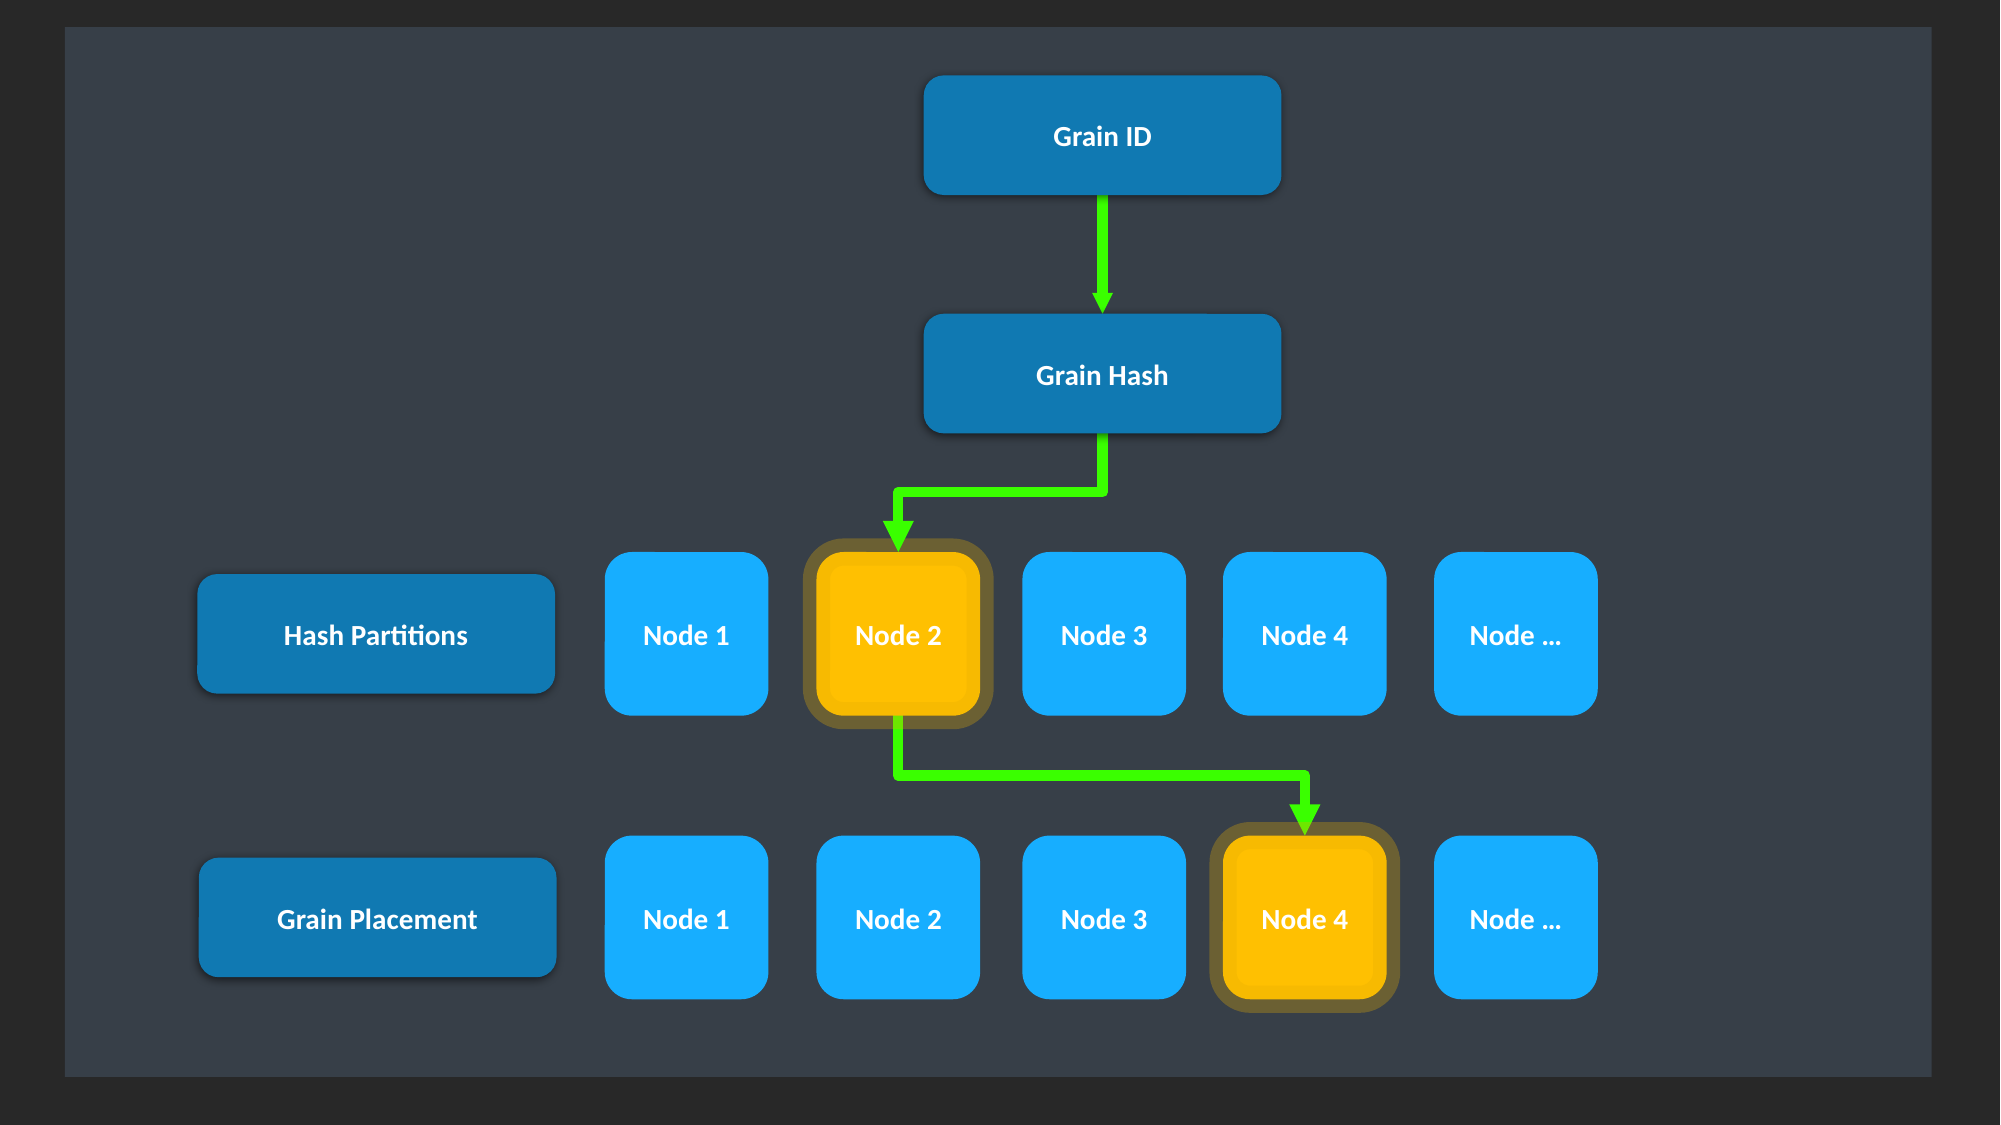

Grain ID
Grain Hash
99.9999999% uptime
~0.03 sekunder downtime per år
Node …
Node 2
Node 3
Node 4
Node 1
Hash Partitions
Node …
Node 2
Node 3
Node 4
Node 1
Grain Placement